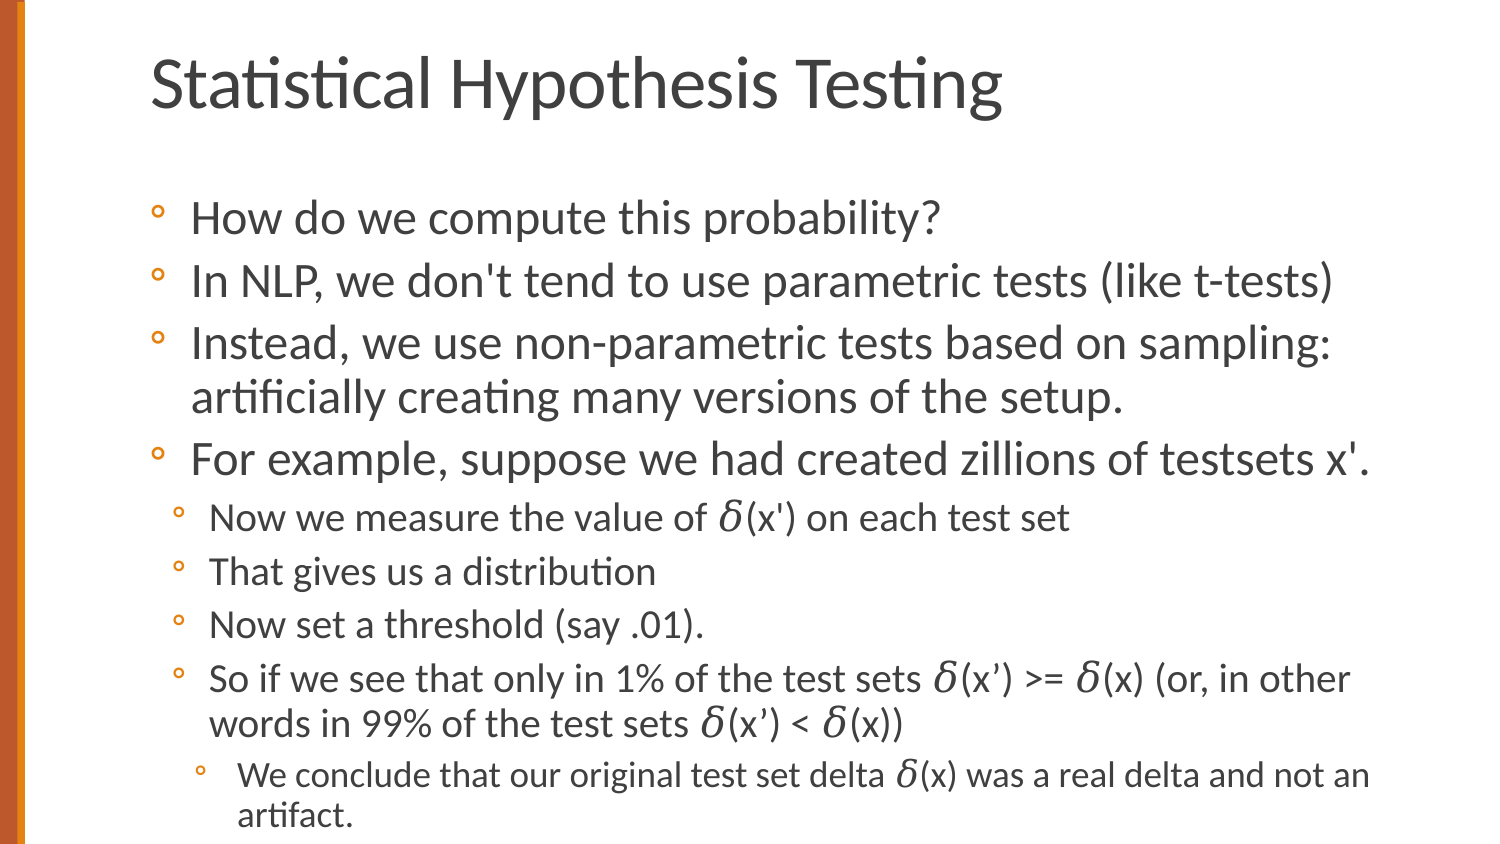

# Statistical Hypothesis Testing
How do we compute this probability?
In NLP, we don't tend to use parametric tests (like t-tests)
Instead, we use non-parametric tests based on sampling: artificially creating many versions of the setup.
For example, suppose we had created zillions of testsets x'.
Now we measure the value of 𝛿(x') on each test set
That gives us a distribution
Now set a threshold (say .01).
So if we see that only in 1% of the test sets 𝛿(x’) >= 𝛿(x) (or, in other words in 99% of the test sets 𝛿(x’) < 𝛿(x))
We conclude that our original test set delta 𝛿(x) was a real delta and not an artifact.